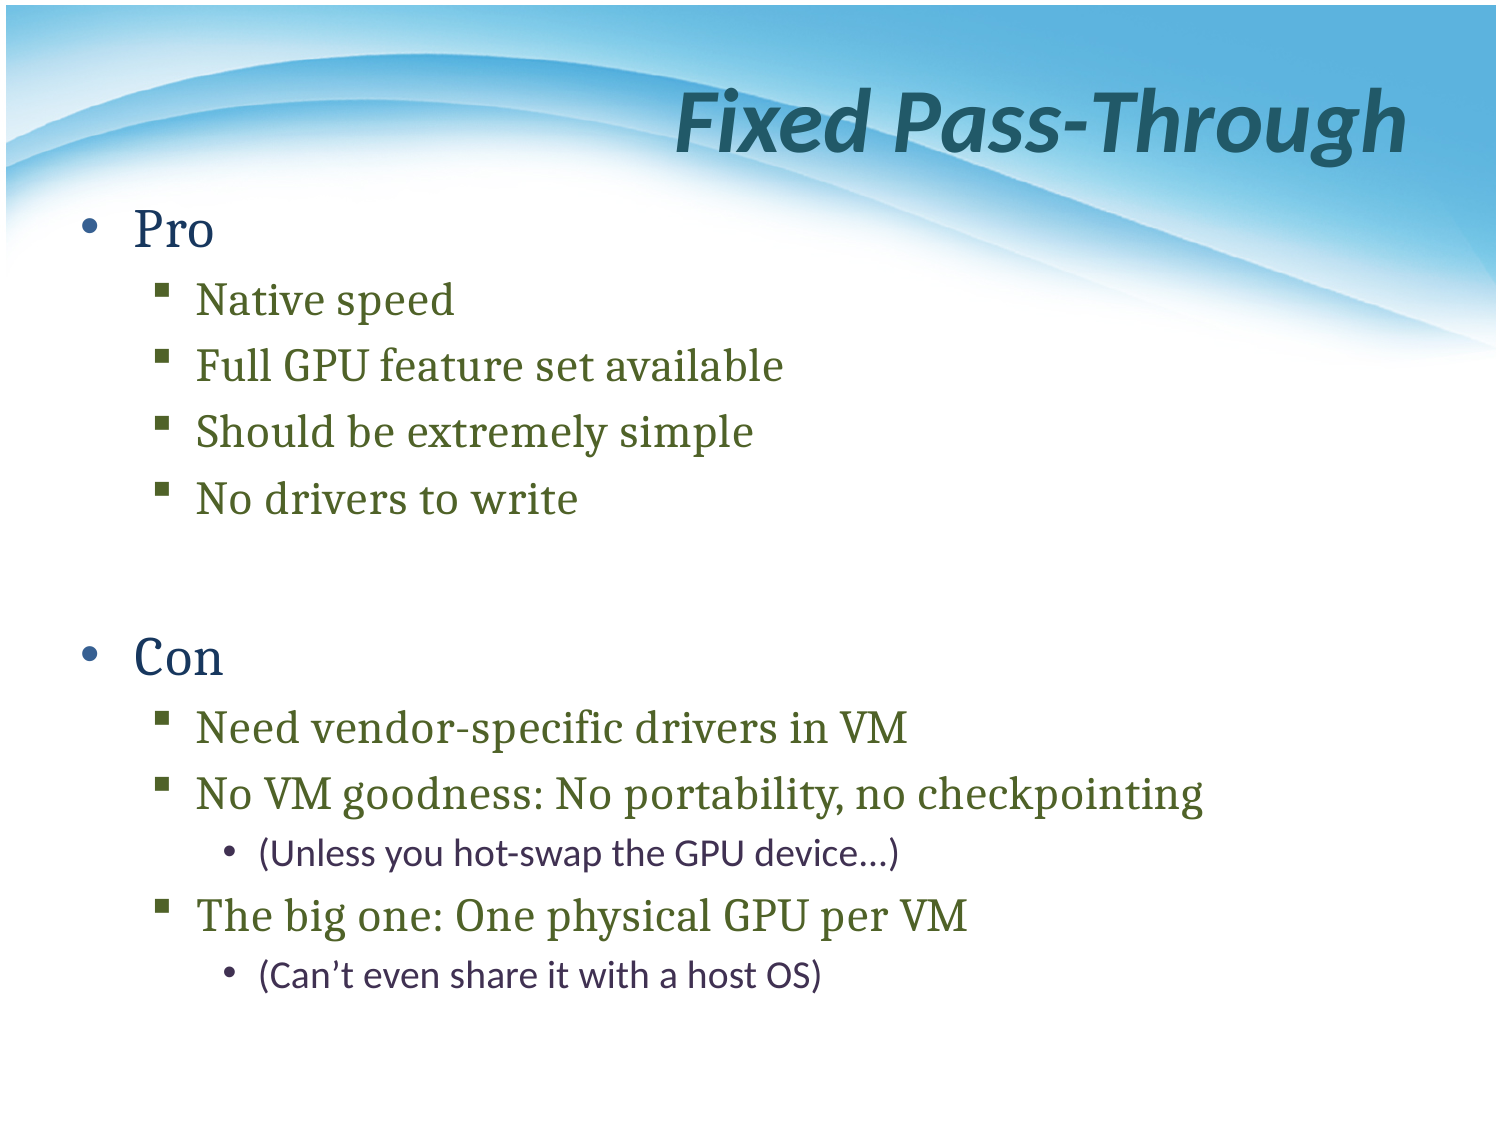

# Fixed Pass-Through
Pro
Native speed
Full GPU feature set available
Should be extremely simple
No drivers to write

Con
Need vendor-specific drivers in VM
No VM goodness: No portability, no checkpointing
(Unless you hot-swap the GPU device...)
The big one: One physical GPU per VM
(Can’t even share it with a host OS)